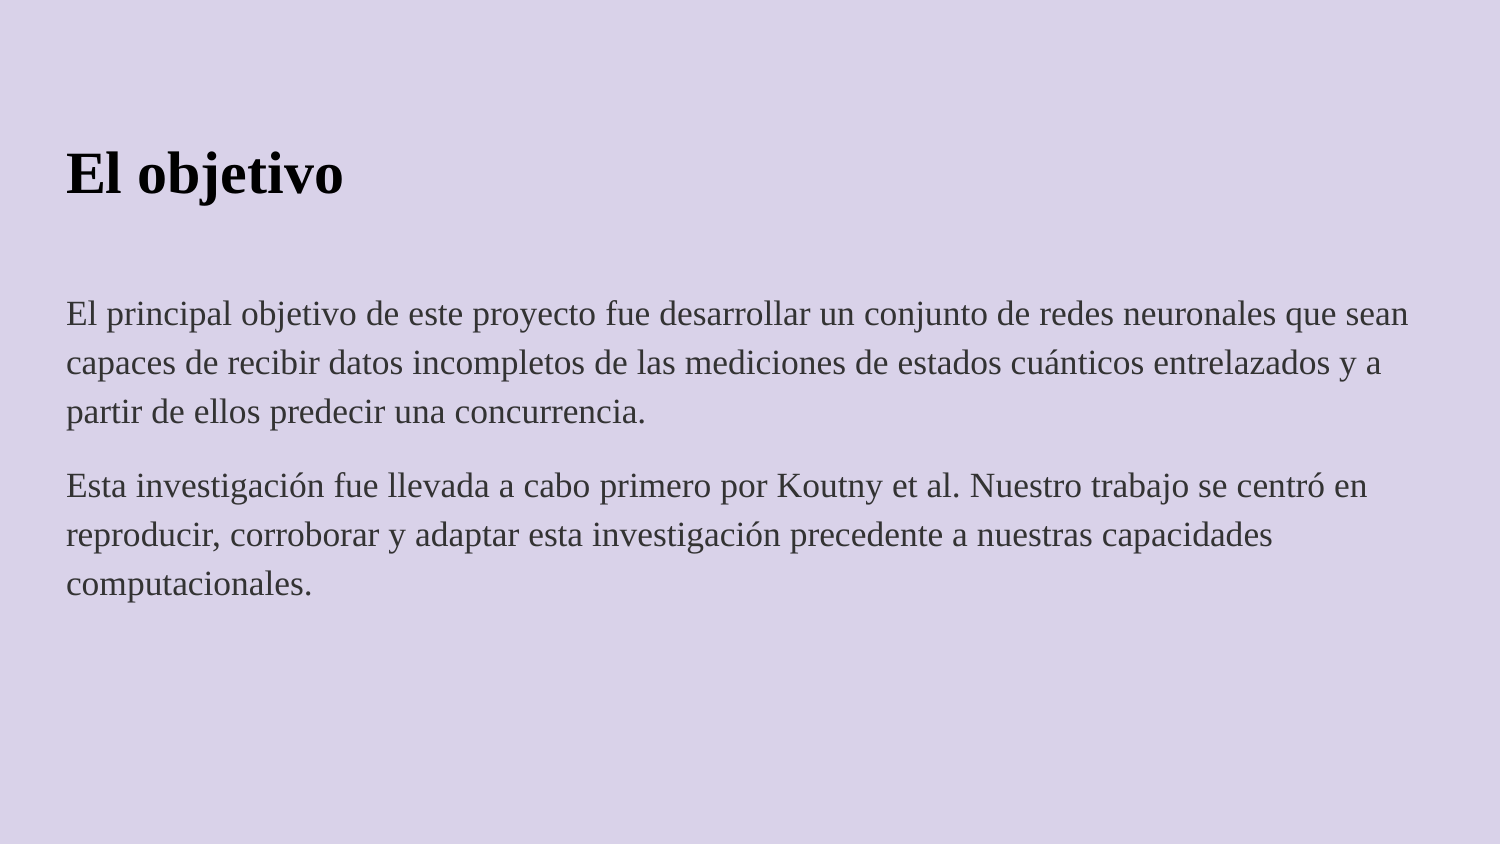

# El objetivo
El principal objetivo de este proyecto fue desarrollar un conjunto de redes neuronales que sean capaces de recibir datos incompletos de las mediciones de estados cuánticos entrelazados y a partir de ellos predecir una concurrencia.
Esta investigación fue llevada a cabo primero por Koutny et al. Nuestro trabajo se centró en reproducir, corroborar y adaptar esta investigación precedente a nuestras capacidades computacionales.